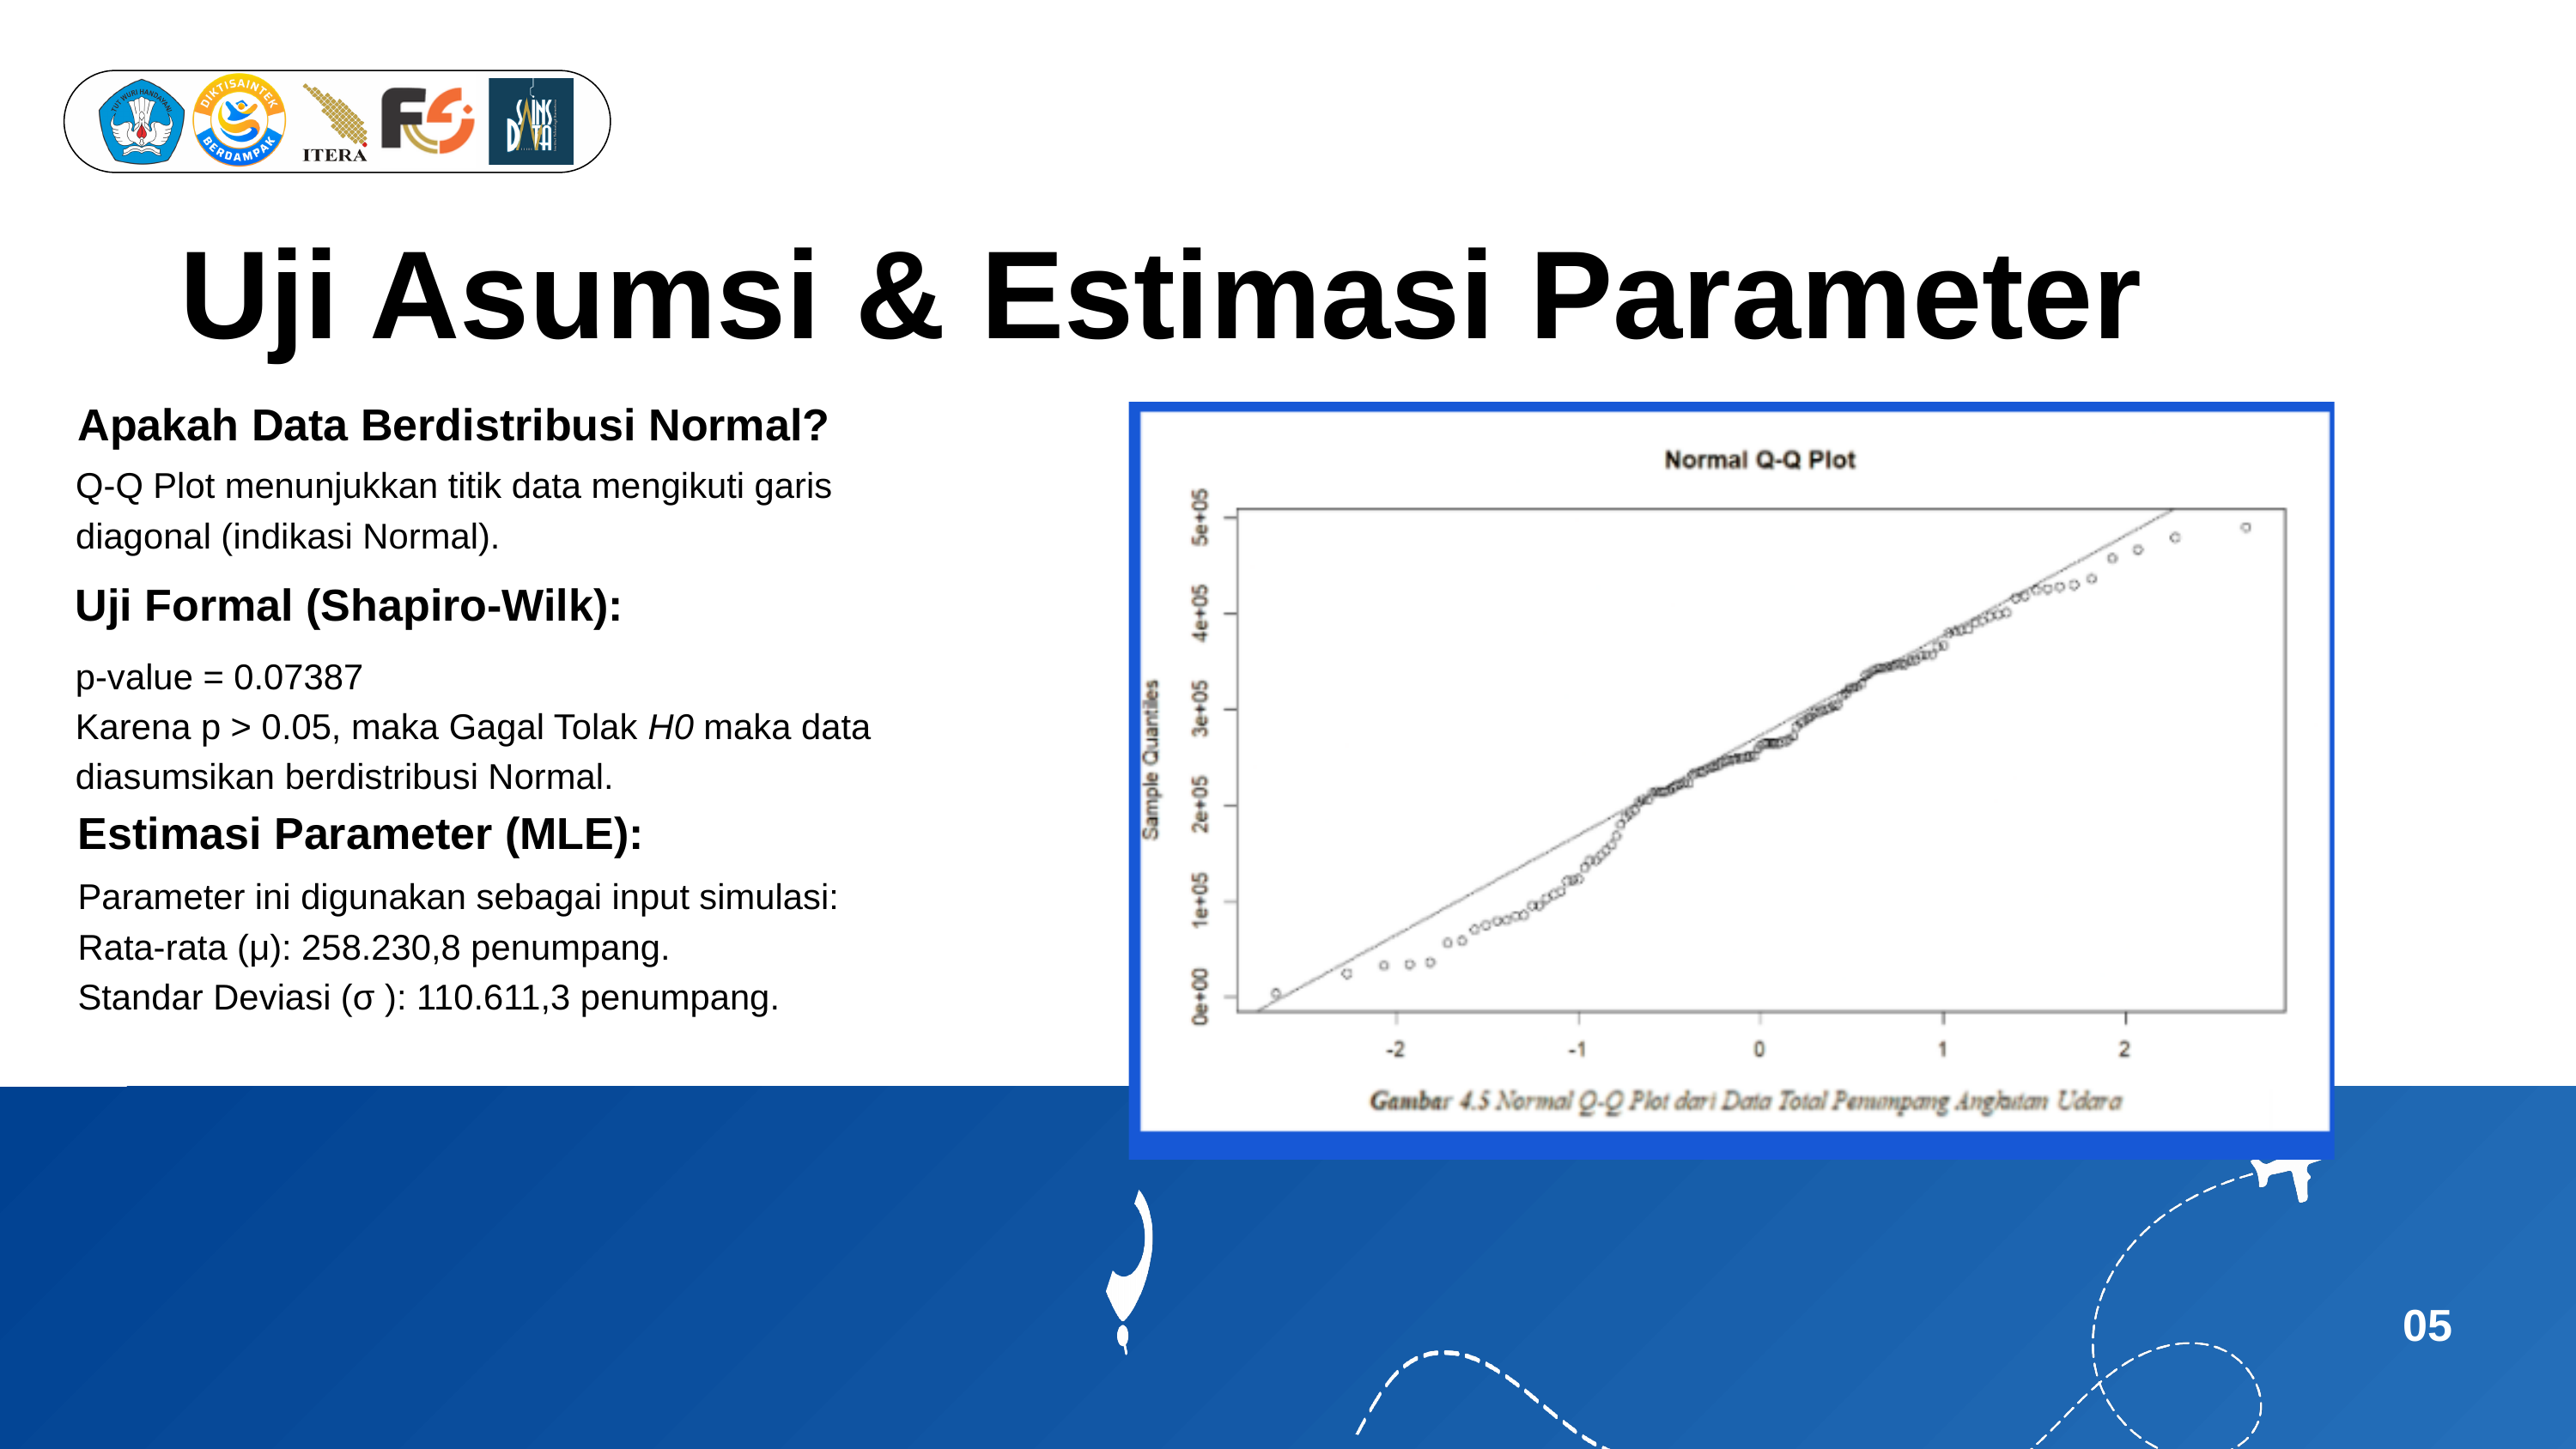

Uji Asumsi & Estimasi Parameter

Apakah Data Berdistribusi Normal?
Q-Q Plot menunjukkan titik data mengikuti garis
diagonal (indikasi Normal).
Uji Formal (Shapiro-Wilk):
p-value = 0.07387
Karena p > 0.05, maka Gagal Tolak H0 maka data
diasumsikan berdistribusi Normal.

Estimasi Parameter (MLE):
Parameter ini digunakan sebagai input simulasi:
Rata-rata (μ): 258.230,8 penumpang.
Standar Deviasi (σ ): 110.611,3 penumpang.

www.reallygreatiste.com
06
05